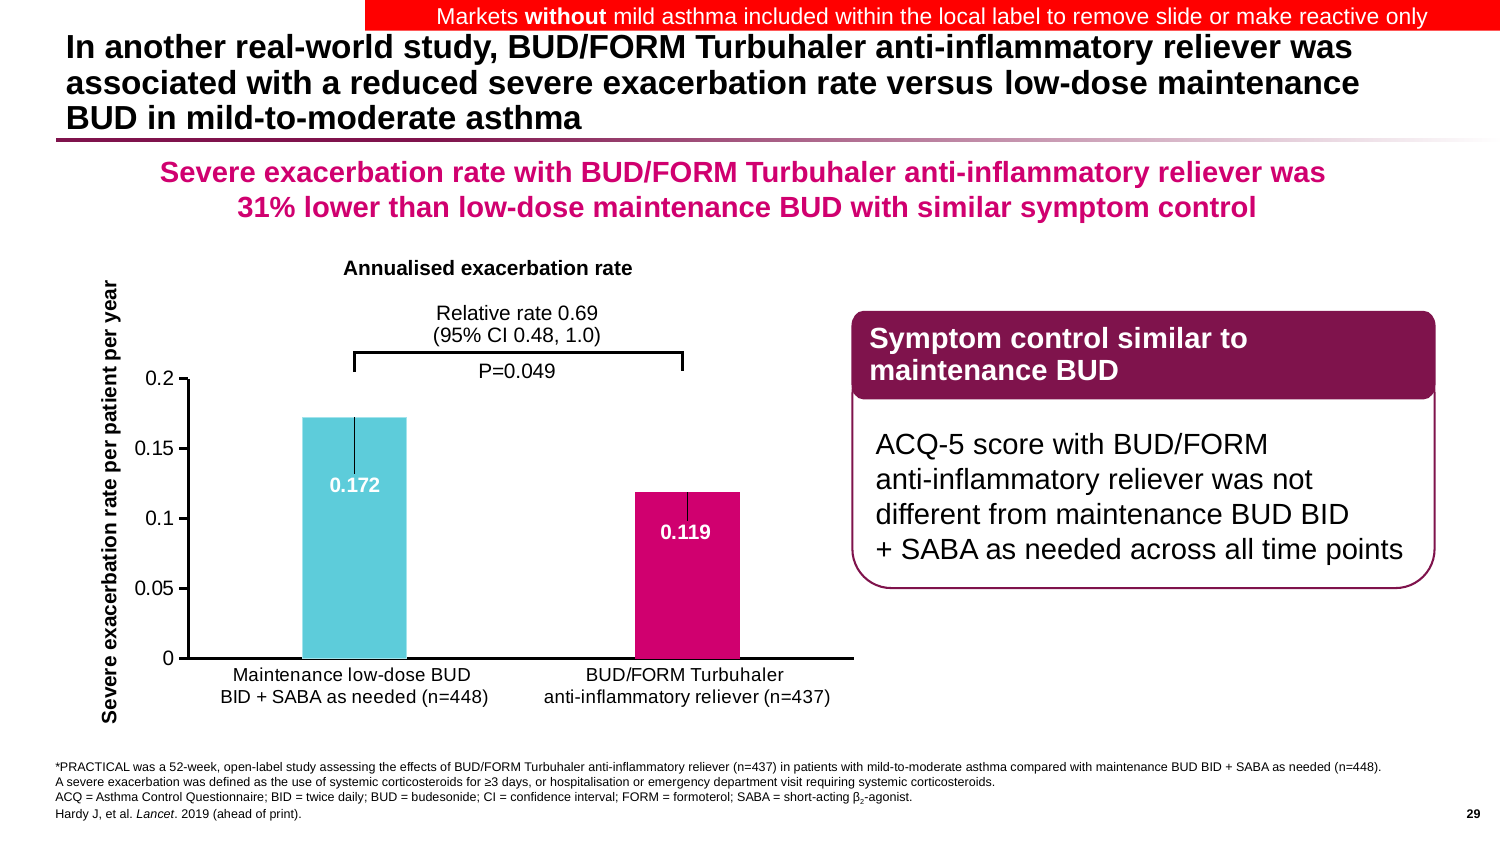

Markets without mild asthma included within the local label to remove slide or make reactive only
# In another real-world study, BUD/FORM Turbuhaler anti-inflammatory reliever was associated with a reduced severe exacerbation rate versus low-dose maintenance BUD in mild-to-moderate asthma
Severe exacerbation rate with BUD/FORM Turbuhaler anti-inflammatory reliever was
31% lower than low-dose maintenance BUD with similar symptom control
Annualised exacerbation rate

Relative rate 0.69
(95% CI 0.48, 1.0)
P=0.049

### Chart

| Category | Severe Exacerbation Rate |
|---|---|
| Maintenance low-dose BUD
BID + SABA as needed (n=448) | 0.172 |
| BUD/FORM Turbuhaler
anti-inflammatory reliever (n=437) | 0.119 |
Symptom control similar to  maintenance BUD
ACQ-5 score with BUD/FORM
anti-inflammatory reliever was not different from maintenance BUD BID
+ SABA as needed across all time points
Severe exacerbation rate per patient per year
29
*PRACTICAL was a 52-week, open-label study assessing the effects of BUD/FORM Turbuhaler anti-inflammatory reliever (n=437) in patients with mild-to-moderate asthma compared with maintenance BUD BID + SABA as needed (n=448).
A severe exacerbation was defined as the use of systemic corticosteroids for ≥3 days, or hospitalisation or emergency department visit requiring systemic corticosteroids.
ACQ = Asthma Control Questionnaire; BID = twice daily; BUD = budesonide; CI = confidence interval; FORM = formoterol; SABA = short-acting β2-agonist.
Hardy J, et al. Lancet. 2019 (ahead of print).